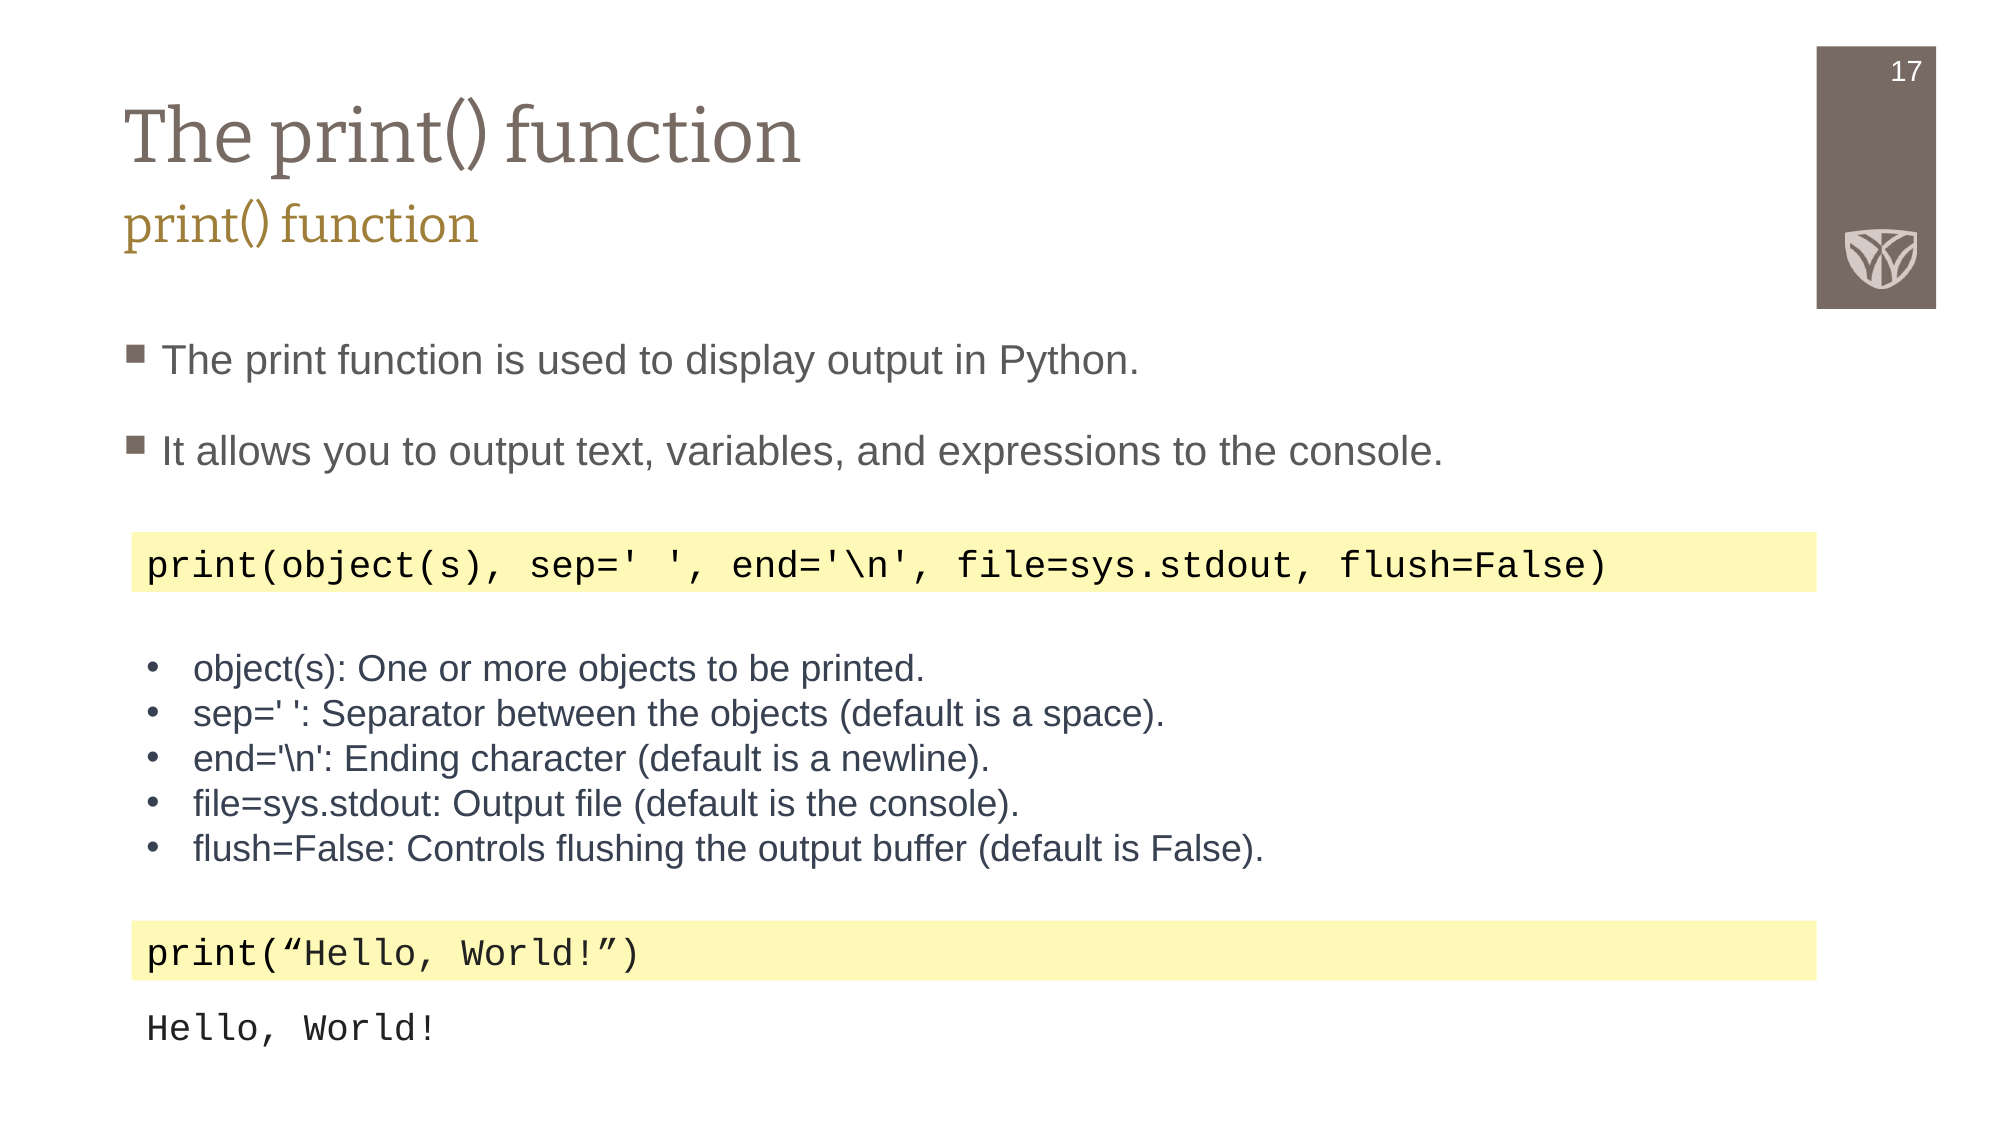

# The print() function
17
print() function
The print function is used to display output in Python.
It allows you to output text, variables, and expressions to the console.

print(object(s), sep=' ', end='\n', file=sys.stdout, flush=False)
object(s): One or more objects to be printed.
sep=' ': Separator between the objects (default is a space).
end='\n': Ending character (default is a newline).
file=sys.stdout: Output file (default is the console).
flush=False: Controls flushing the output buffer (default is False).

print(“Hello, World!”)
Hello, World!